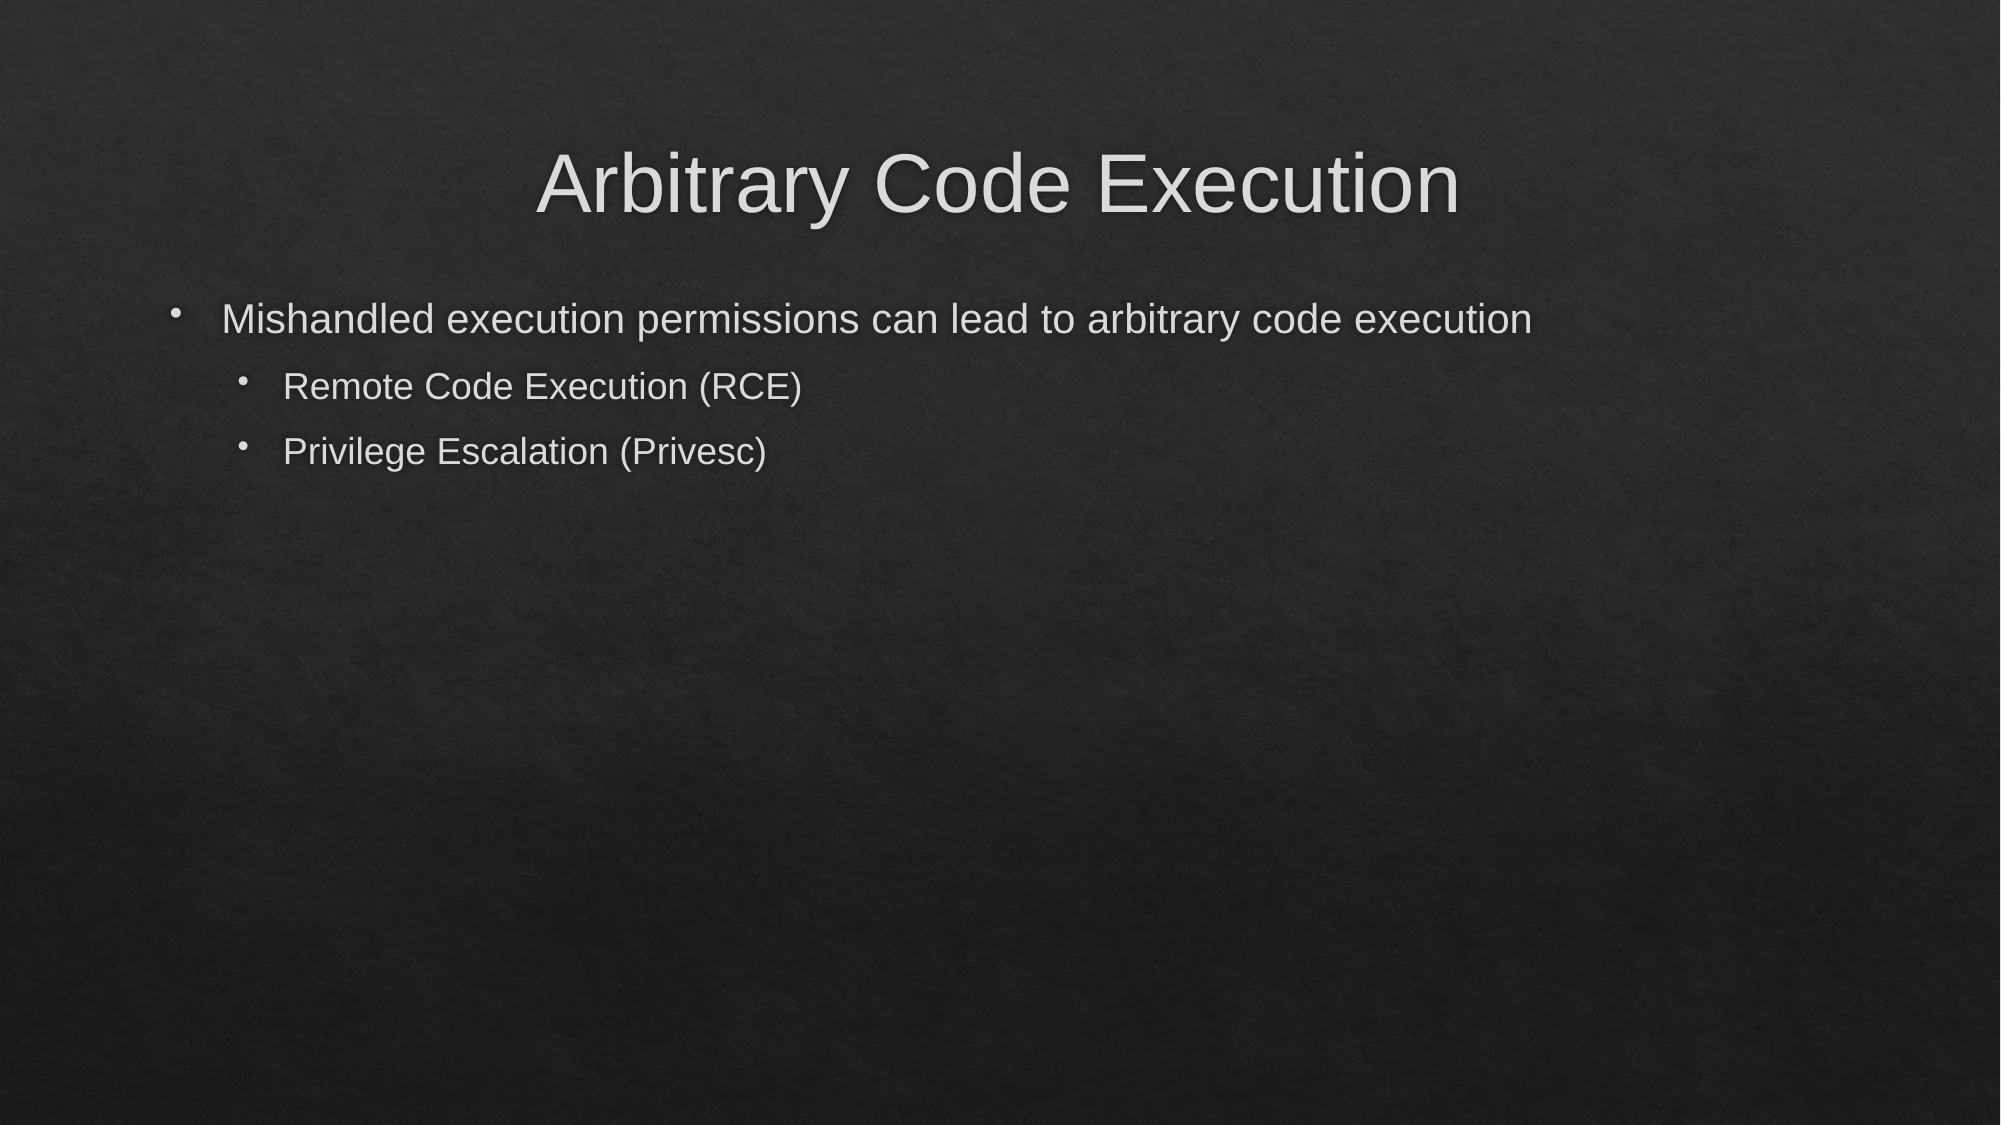

# Arbitrary Code Execution
Mishandled execution permissions can lead to arbitrary code execution
Remote Code Execution (RCE)
Privilege Escalation (Privesc)